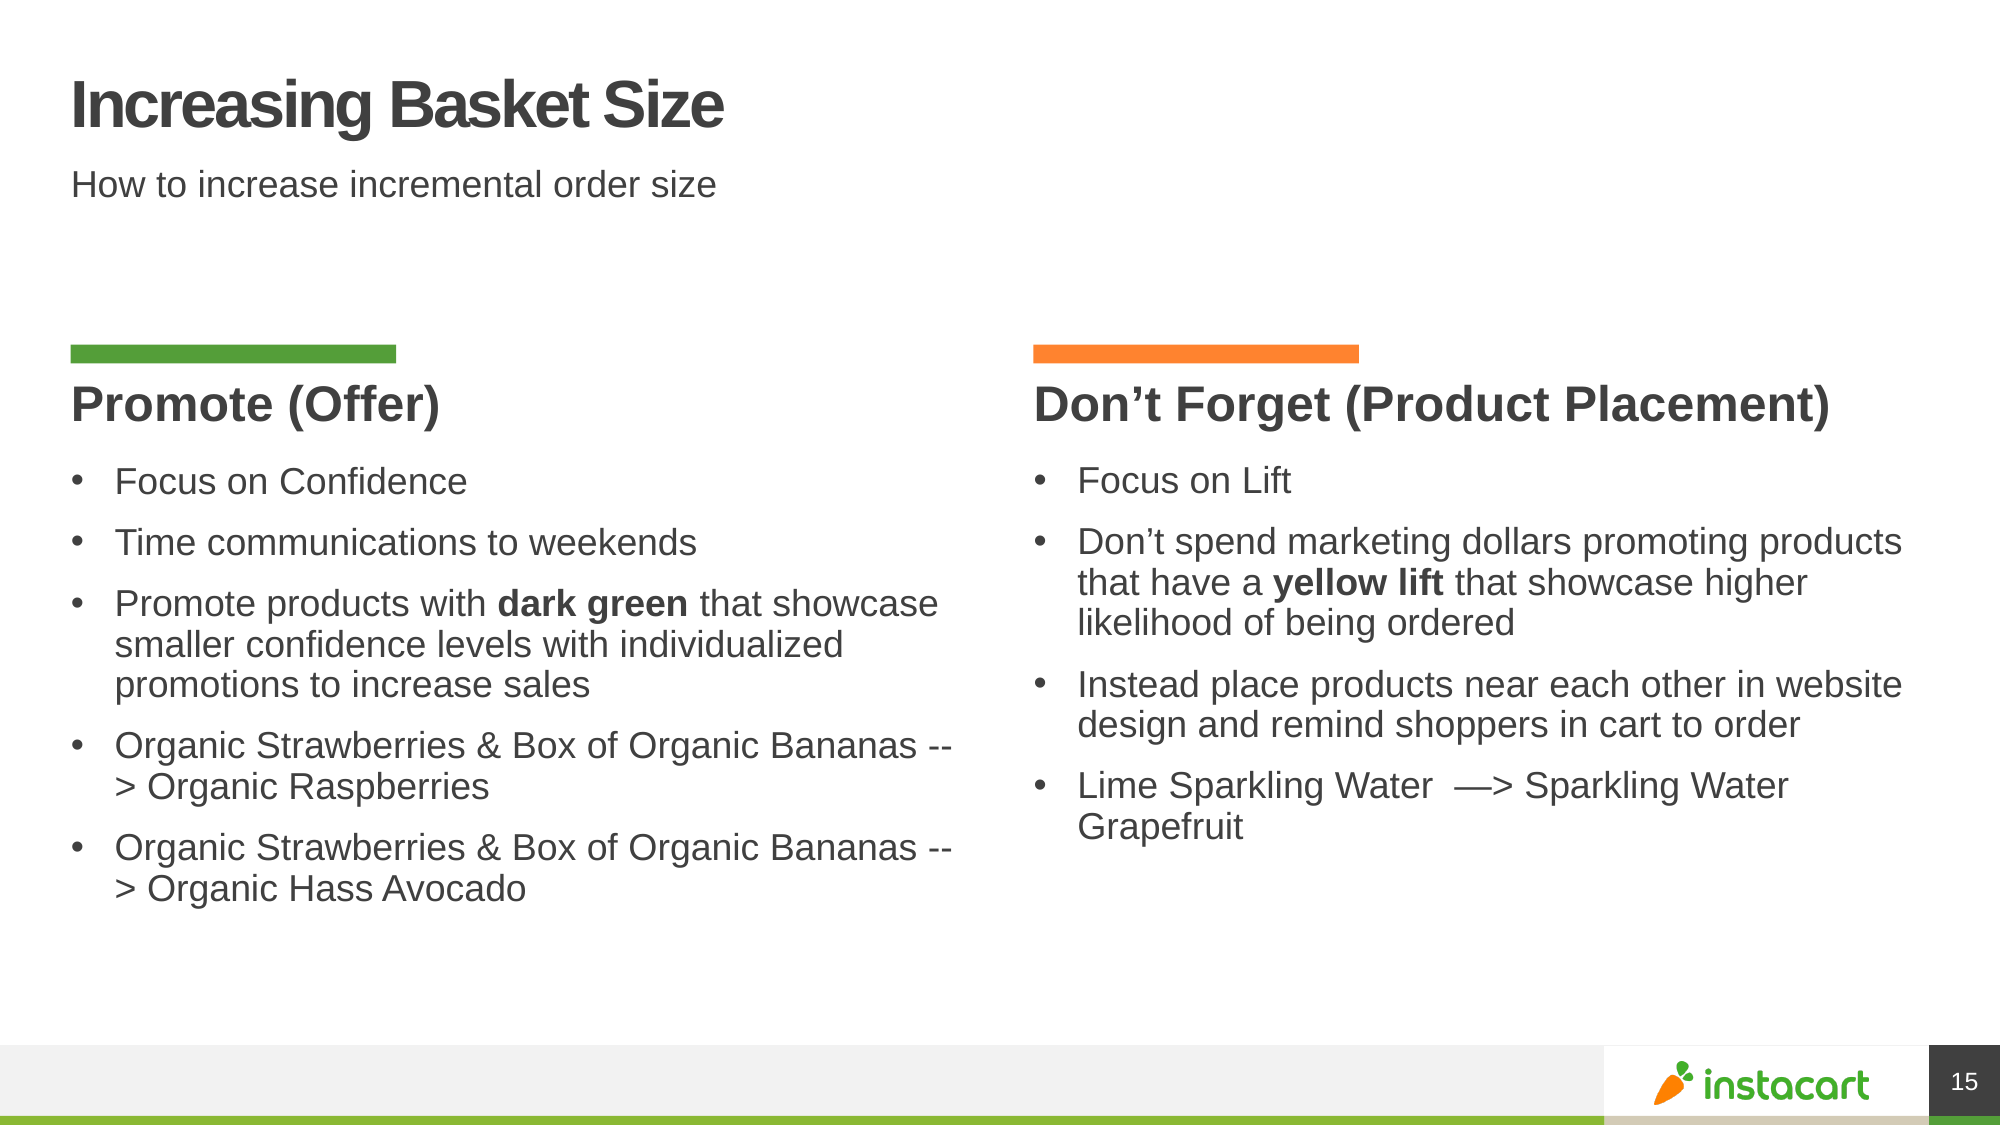

# Increasing Basket Size
How to increase incremental order size

Promote (Offer)

Don’t Forget (Product Placement)

Focus on Lift
Don’t spend marketing dollars promoting products that have a yellow lift that showcase higher likelihood of being ordered
Instead place products near each other in website design and remind shoppers in cart to order
Lime Sparkling Water  —> Sparkling Water Grapefruit
Focus on Confidence
Time communications to weekends
Promote products with dark green that showcase smaller confidence levels with individualized promotions to increase sales
Organic Strawberries & Box of Organic Bananas --> Organic Raspberries
Organic Strawberries & Box of Organic Bananas --> Organic Hass Avocado
15